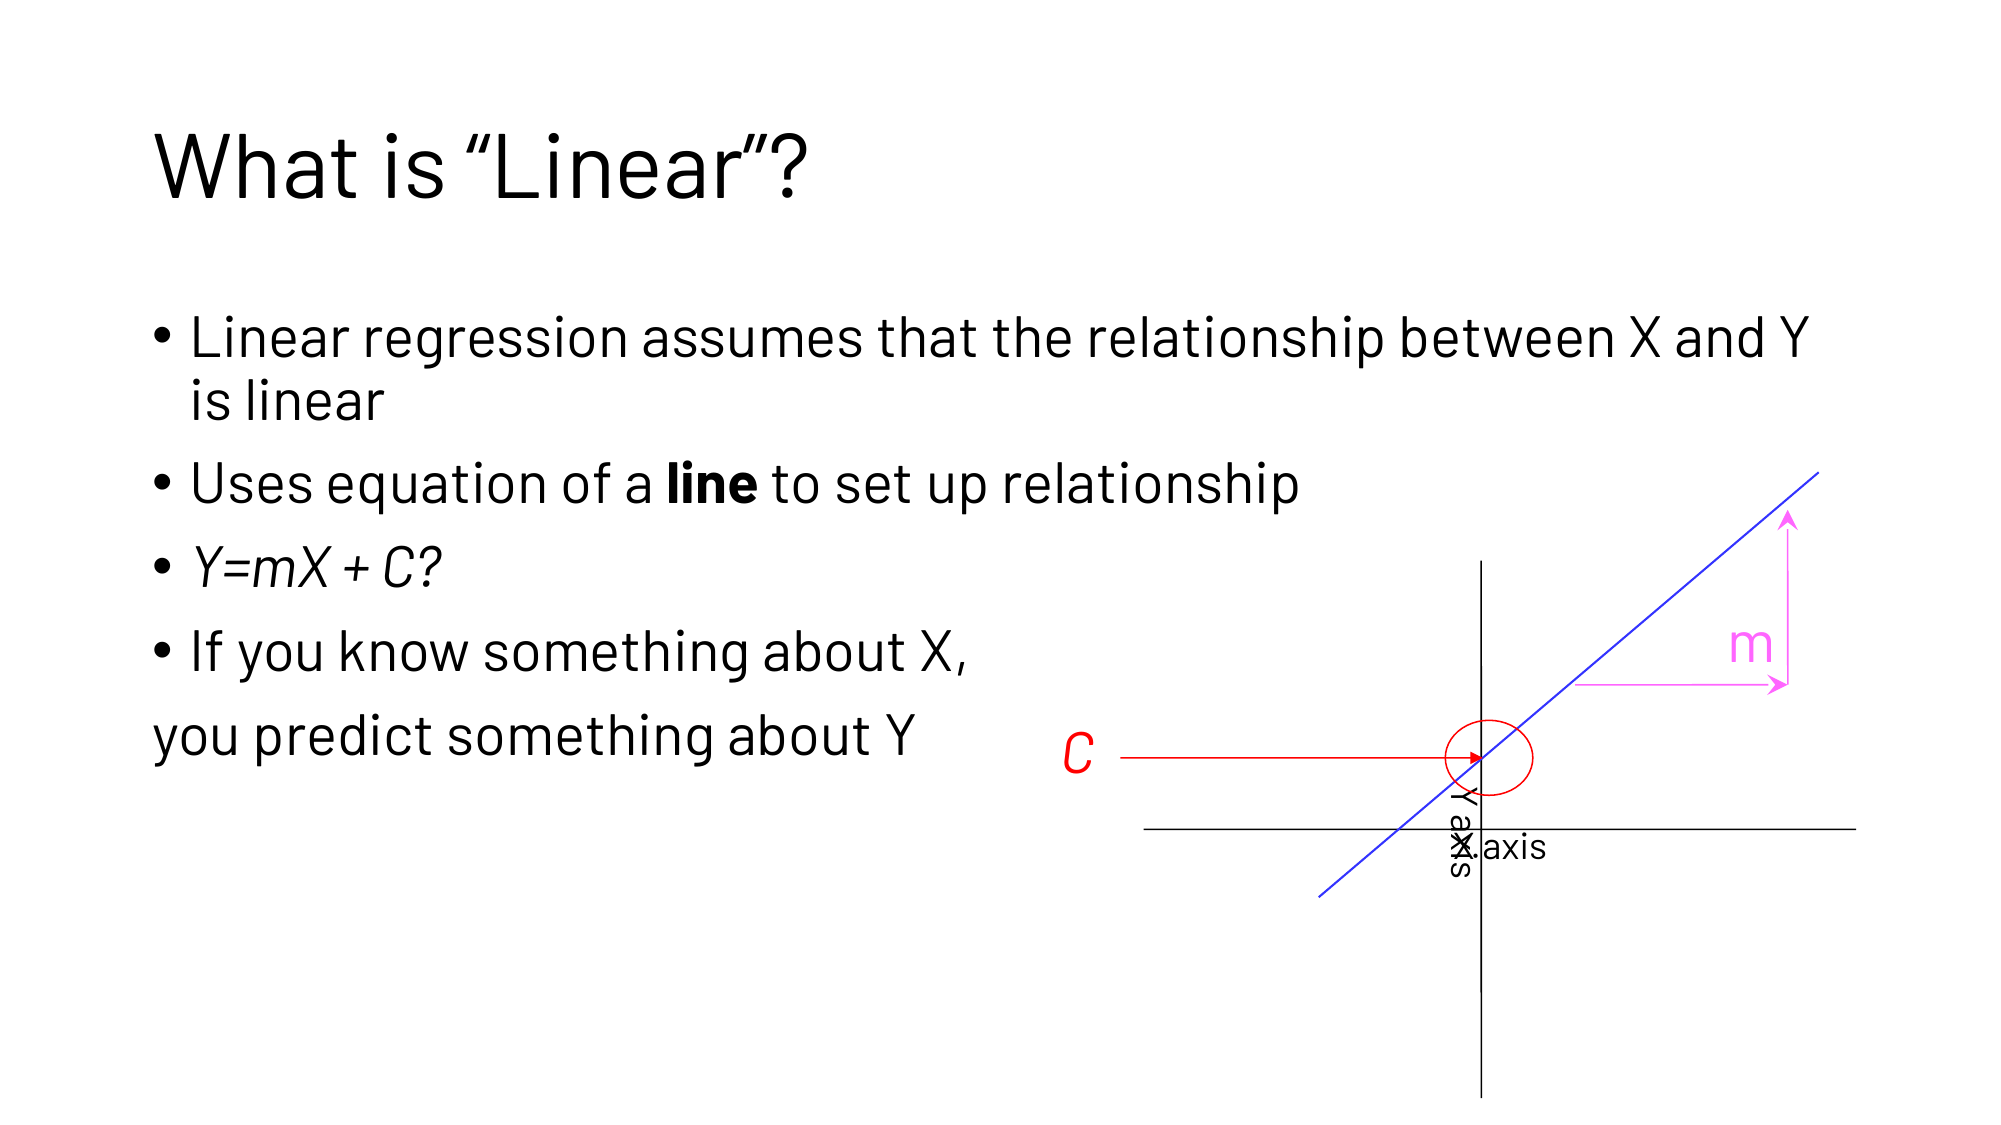

# What is “Linear”?
Linear regression assumes that the relationship between X and Y is linear
Uses equation of a line to set up relationship
Y=mX + C?
If you know something about X,
you predict something about Y

 Y axis
X axis

m

C